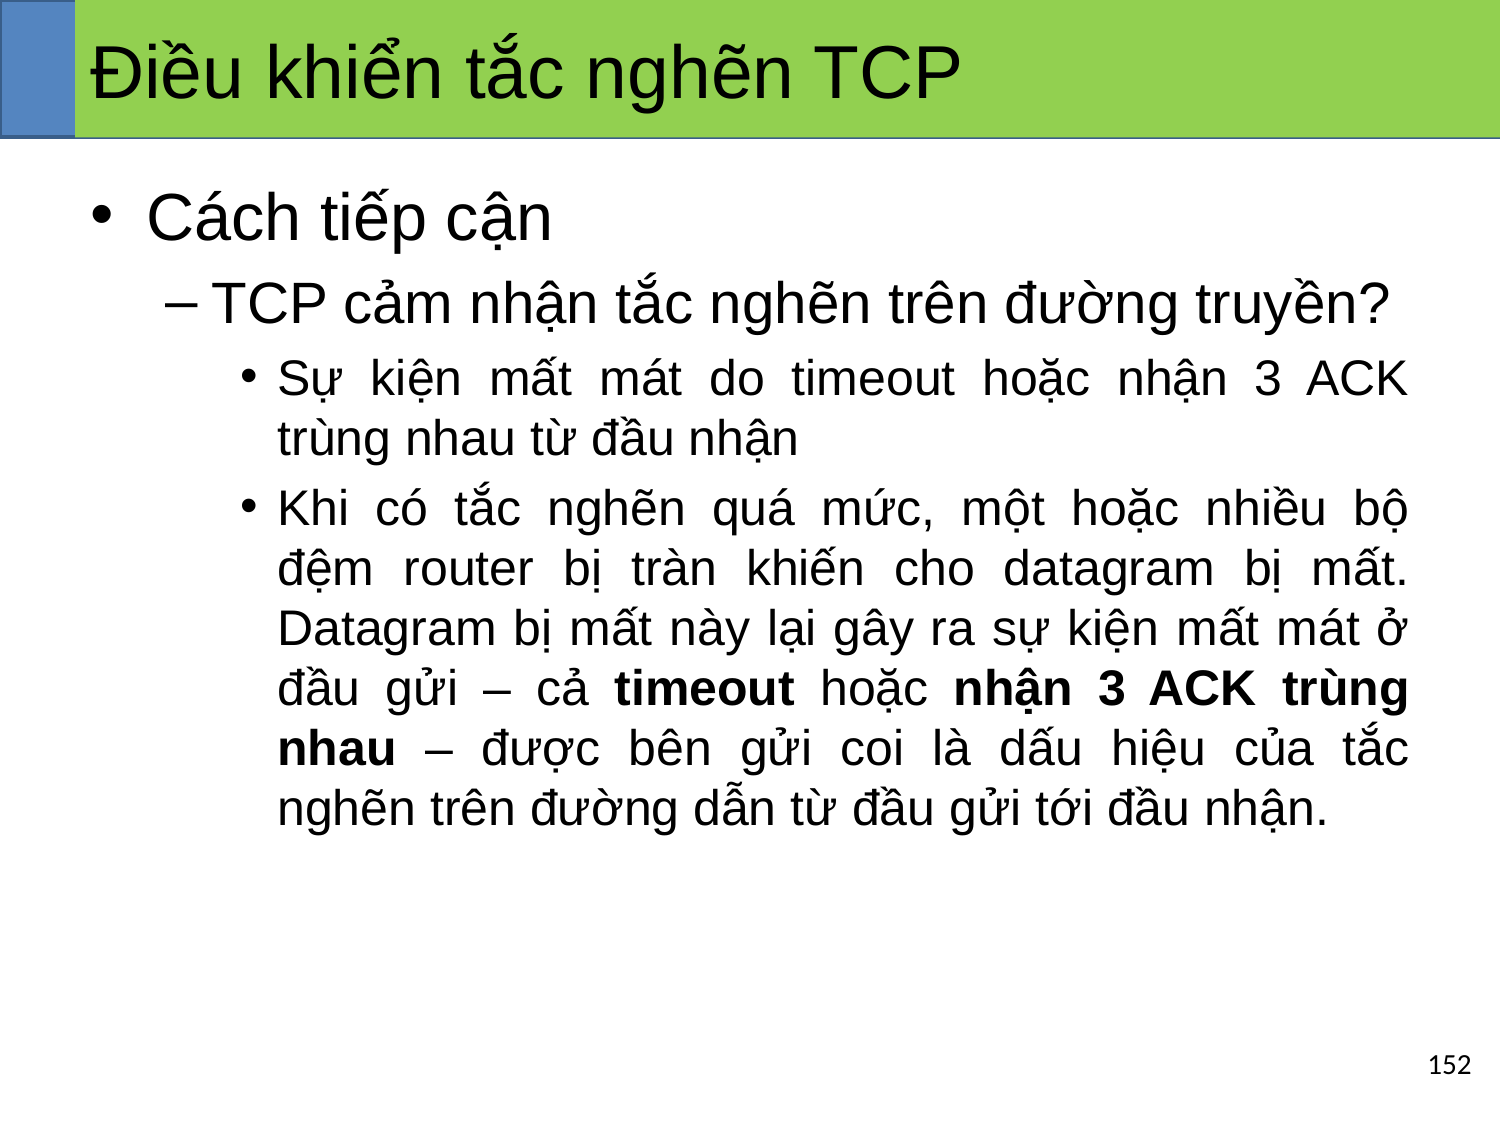

# Điều khiển tắc nghẽn TCP
Cách tiếp cận
TCP cảm nhận tắc nghẽn trên đường truyền?
Sự kiện mất mát do timeout hoặc nhận 3 ACK trùng nhau từ đầu nhận
Khi có tắc nghẽn quá mức, một hoặc nhiều bộ đệm router bị tràn khiến cho datagram bị mất. Datagram bị mất này lại gây ra sự kiện mất mát ở đầu gửi – cả timeout hoặc nhận 3 ACK trùng nhau – được bên gửi coi là dấu hiệu của tắc nghẽn trên đường dẫn từ đầu gửi tới đầu nhận.

152